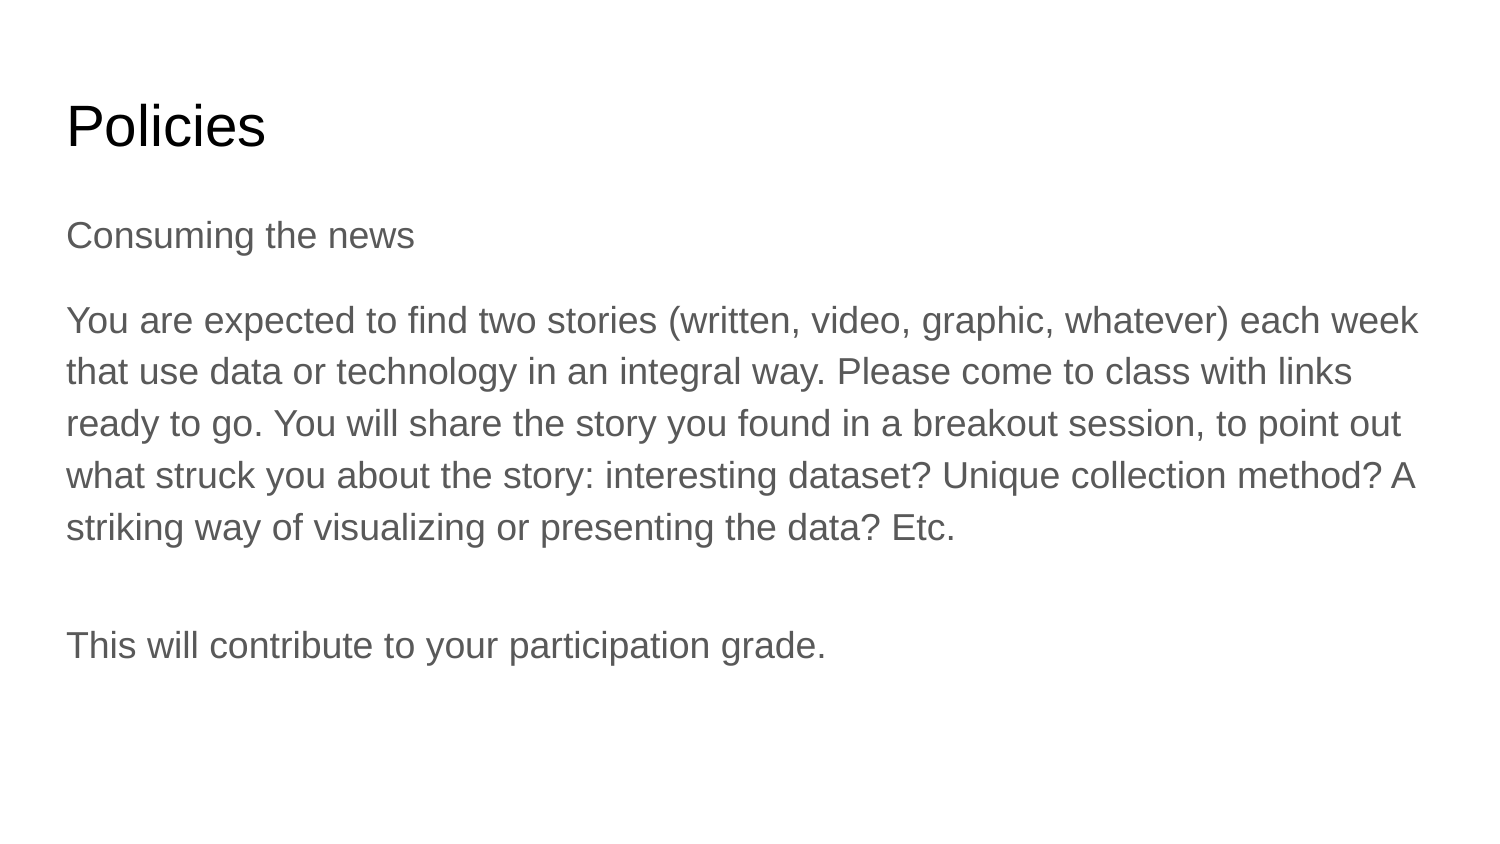

# Policies
Consuming the news
You are expected to find two stories (written, video, graphic, whatever) each week that use data or technology in an integral way. Please come to class with links ready to go. You will share the story you found in a breakout session, to point out what struck you about the story: interesting dataset? Unique collection method? A striking way of visualizing or presenting the data? Etc.
This will contribute to your participation grade.